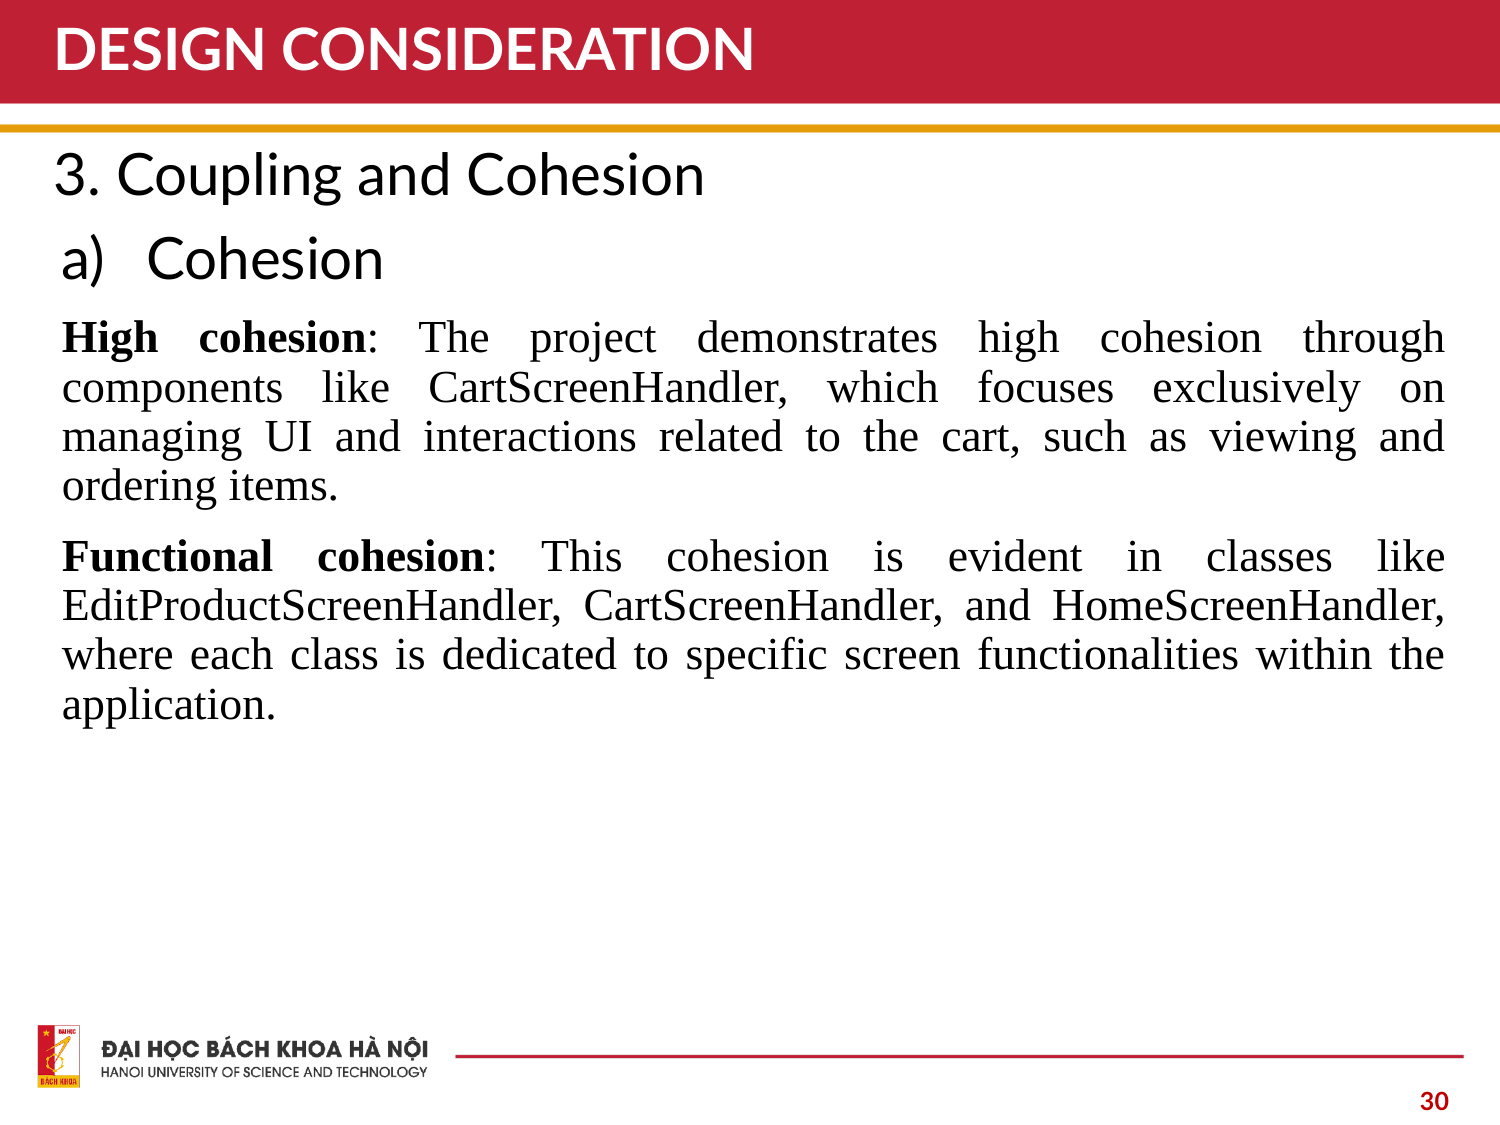

# DESIGN CONSIDERATION
3. Coupling and Cohesion
Cohesion
High cohesion: The project demonstrates high cohesion through components like CartScreenHandler, which focuses exclusively on managing UI and interactions related to the cart, such as viewing and ordering items.
Functional cohesion: This cohesion is evident in classes like EditProductScreenHandler, CartScreenHandler, and HomeScreenHandler, where each class is dedicated to specific screen functionalities within the application.
30